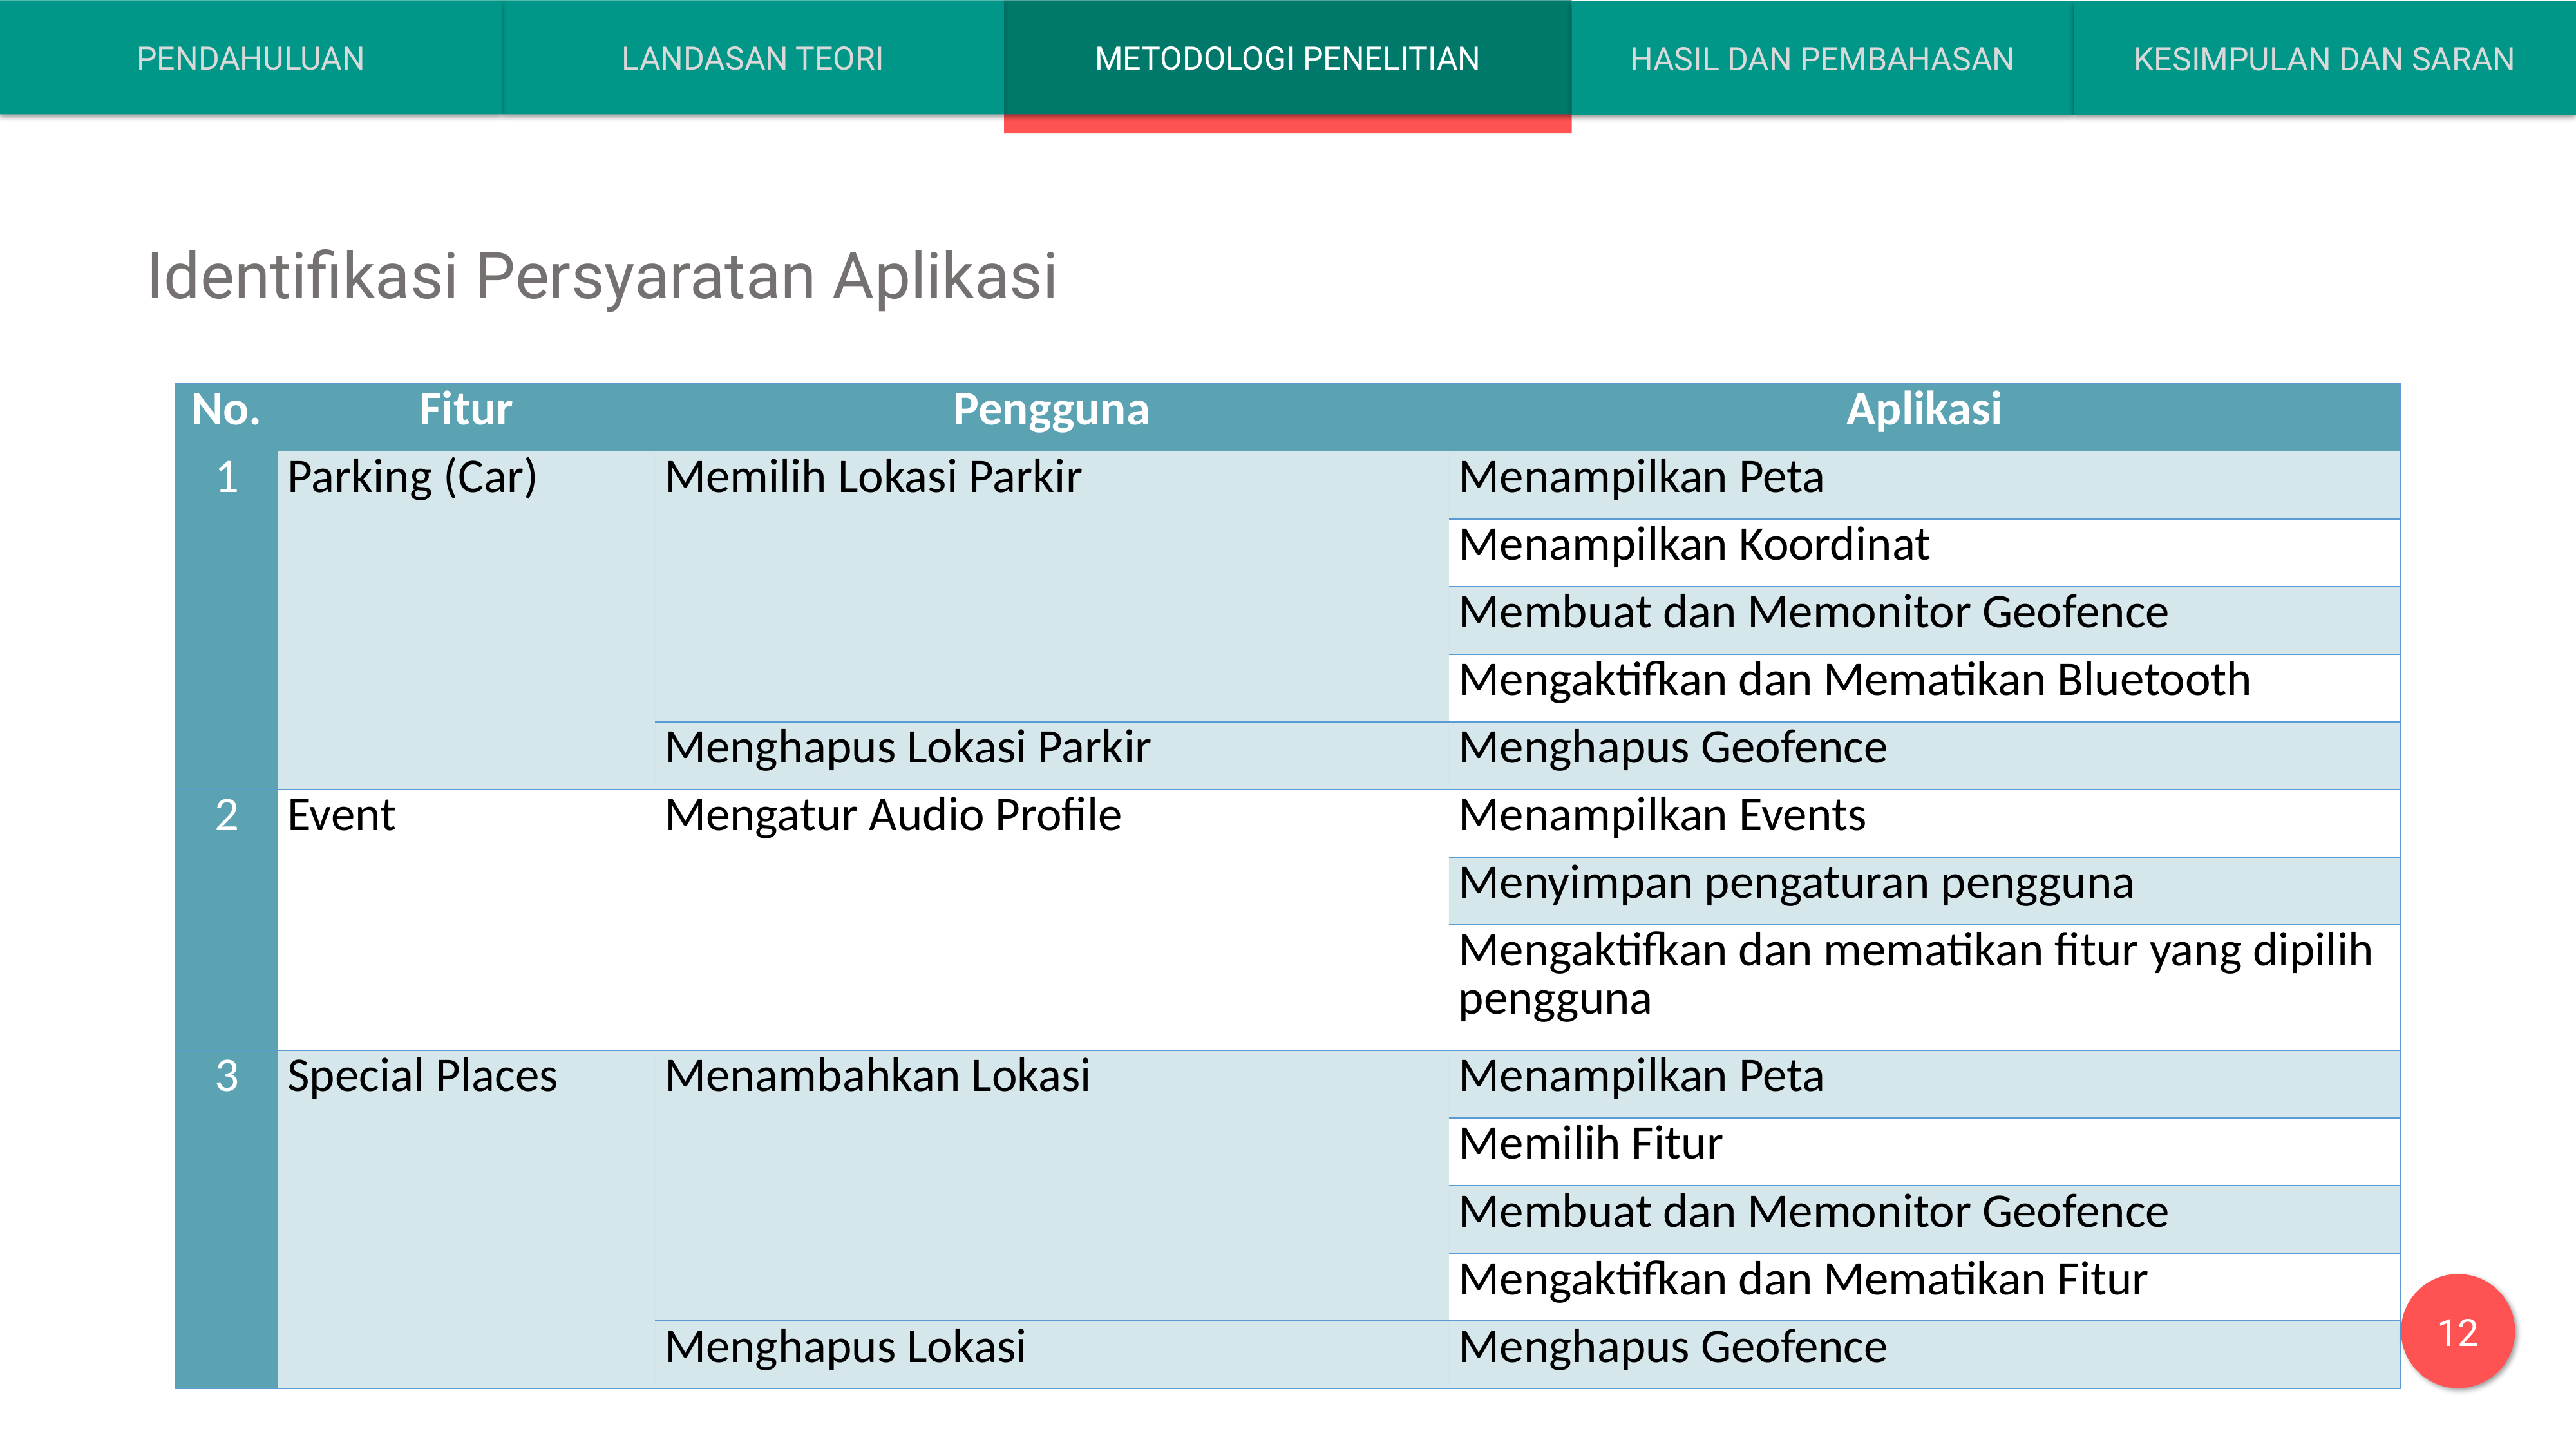

PENDAHULUAN
LANDASAN TEORI
METODOLOGI PENELITIAN

HASIL DAN PEMBAHASAN
KESIMPULAN DAN SARAN
Identifikasi Persyaratan Aplikasi
| No. | Fitur | Pengguna | Aplikasi |
| --- | --- | --- | --- |
| 1 | Parking (Car) | Memilih Lokasi Parkir | Menampilkan Peta |
|  |  |  | Menampilkan Koordinat |
|  |  |  | Membuat dan Memonitor Geofence |
|  |  |  | Mengaktifkan dan Mematikan Bluetooth |
|  |  | Menghapus Lokasi Parkir | Menghapus Geofence |
| 2 | Event | Mengatur Audio Profile | Menampilkan Events |
|  |  |  | Menyimpan pengaturan pengguna |
|  |  |  | Mengaktifkan dan mematikan fitur yang dipilih pengguna |
| 3 | Special Places | Menambahkan Lokasi | Menampilkan Peta |
|  |  |  | Memilih Fitur |
|  |  |  | Membuat dan Memonitor Geofence |
|  |  |  | Mengaktifkan dan Mematikan Fitur |
|  |  | Menghapus Lokasi | Menghapus Geofence |
12